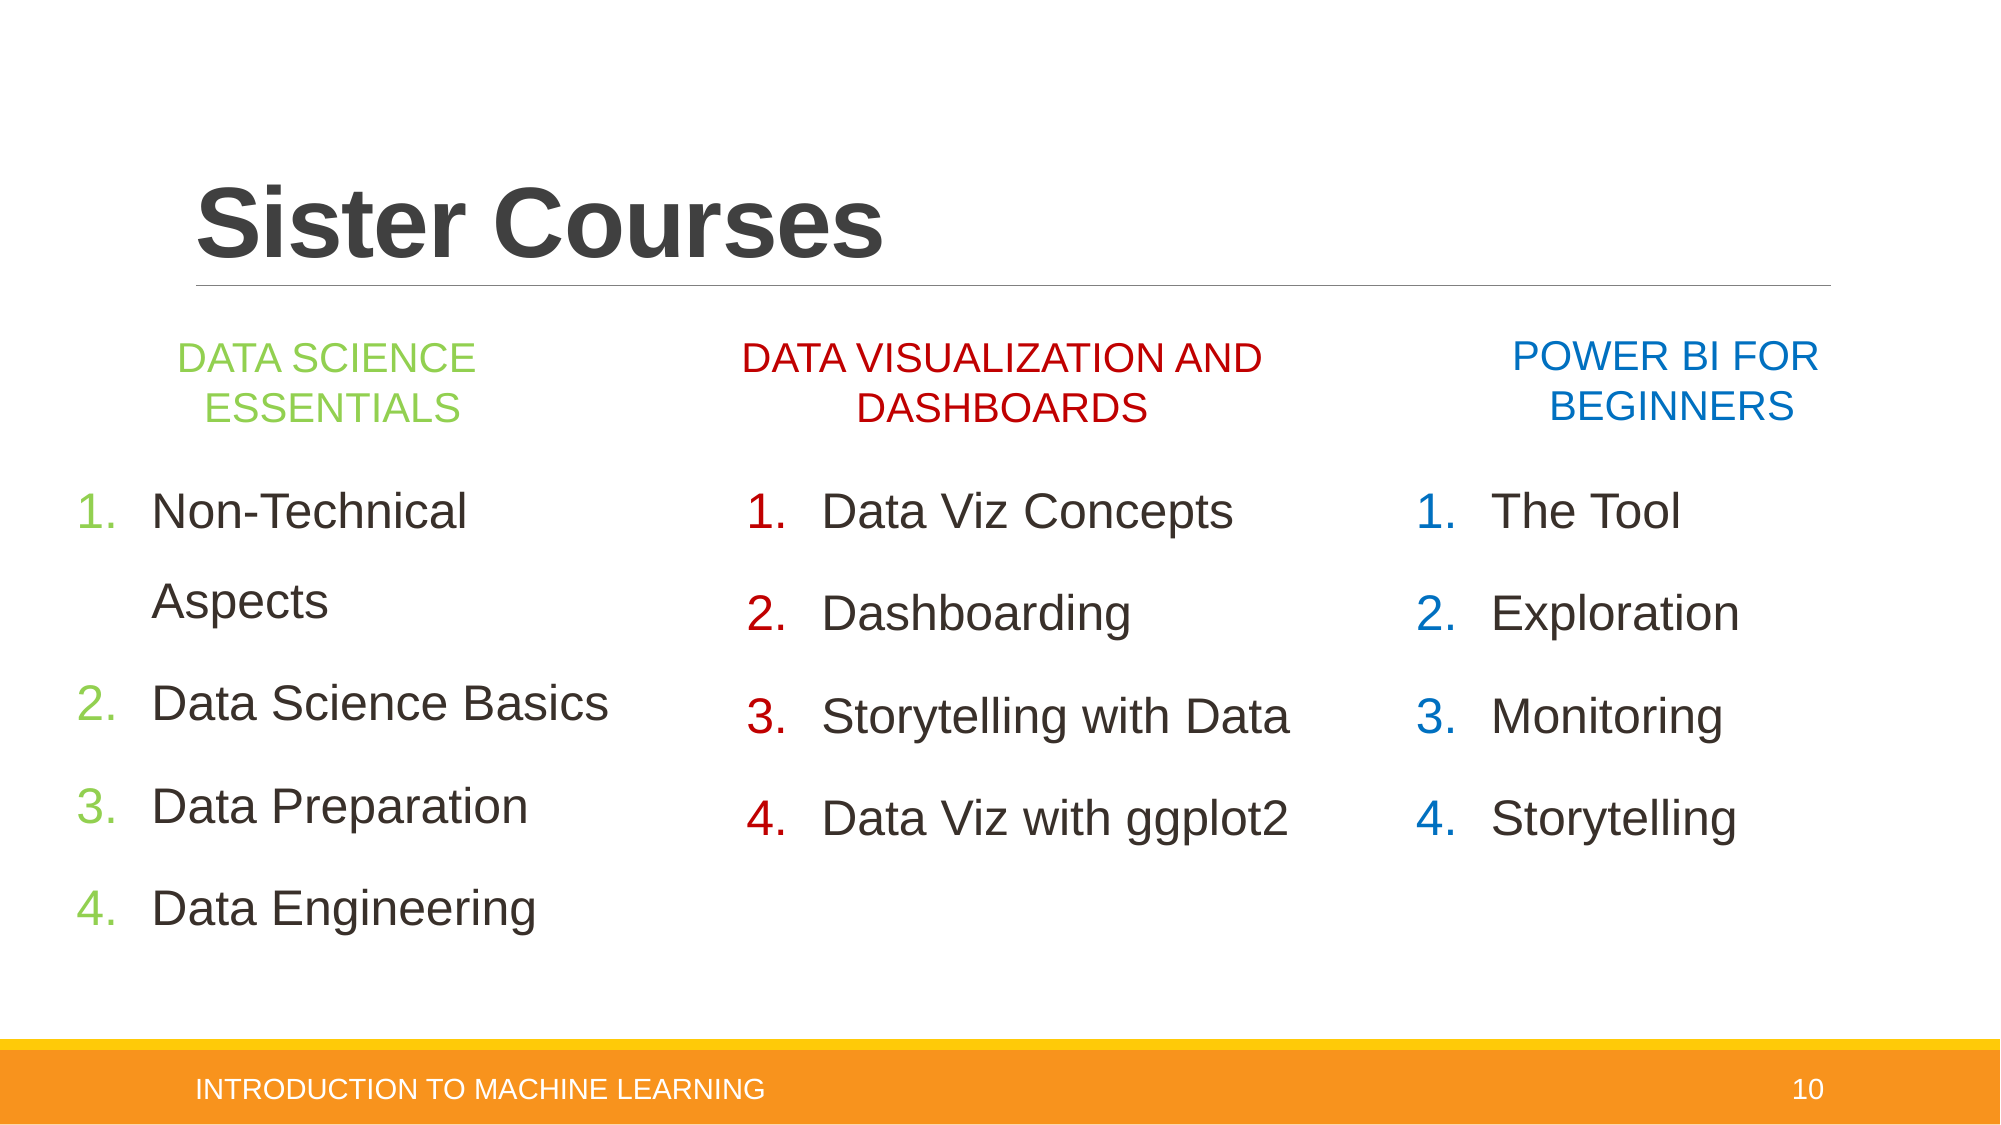

# Sister Courses
POWER BI FOR
BEGINNERS
Data SCIENCE
ESSENTIALS
Data visualization and Dashboards
Non-Technical Aspects
Data Science Basics
Data Preparation
Data Engineering
Data Viz Concepts
Dashboarding
Storytelling with Data
Data Viz with ggplot2
The Tool
Exploration
Monitoring
Storytelling
INTRODUCTION TO MACHINE LEARNING
10